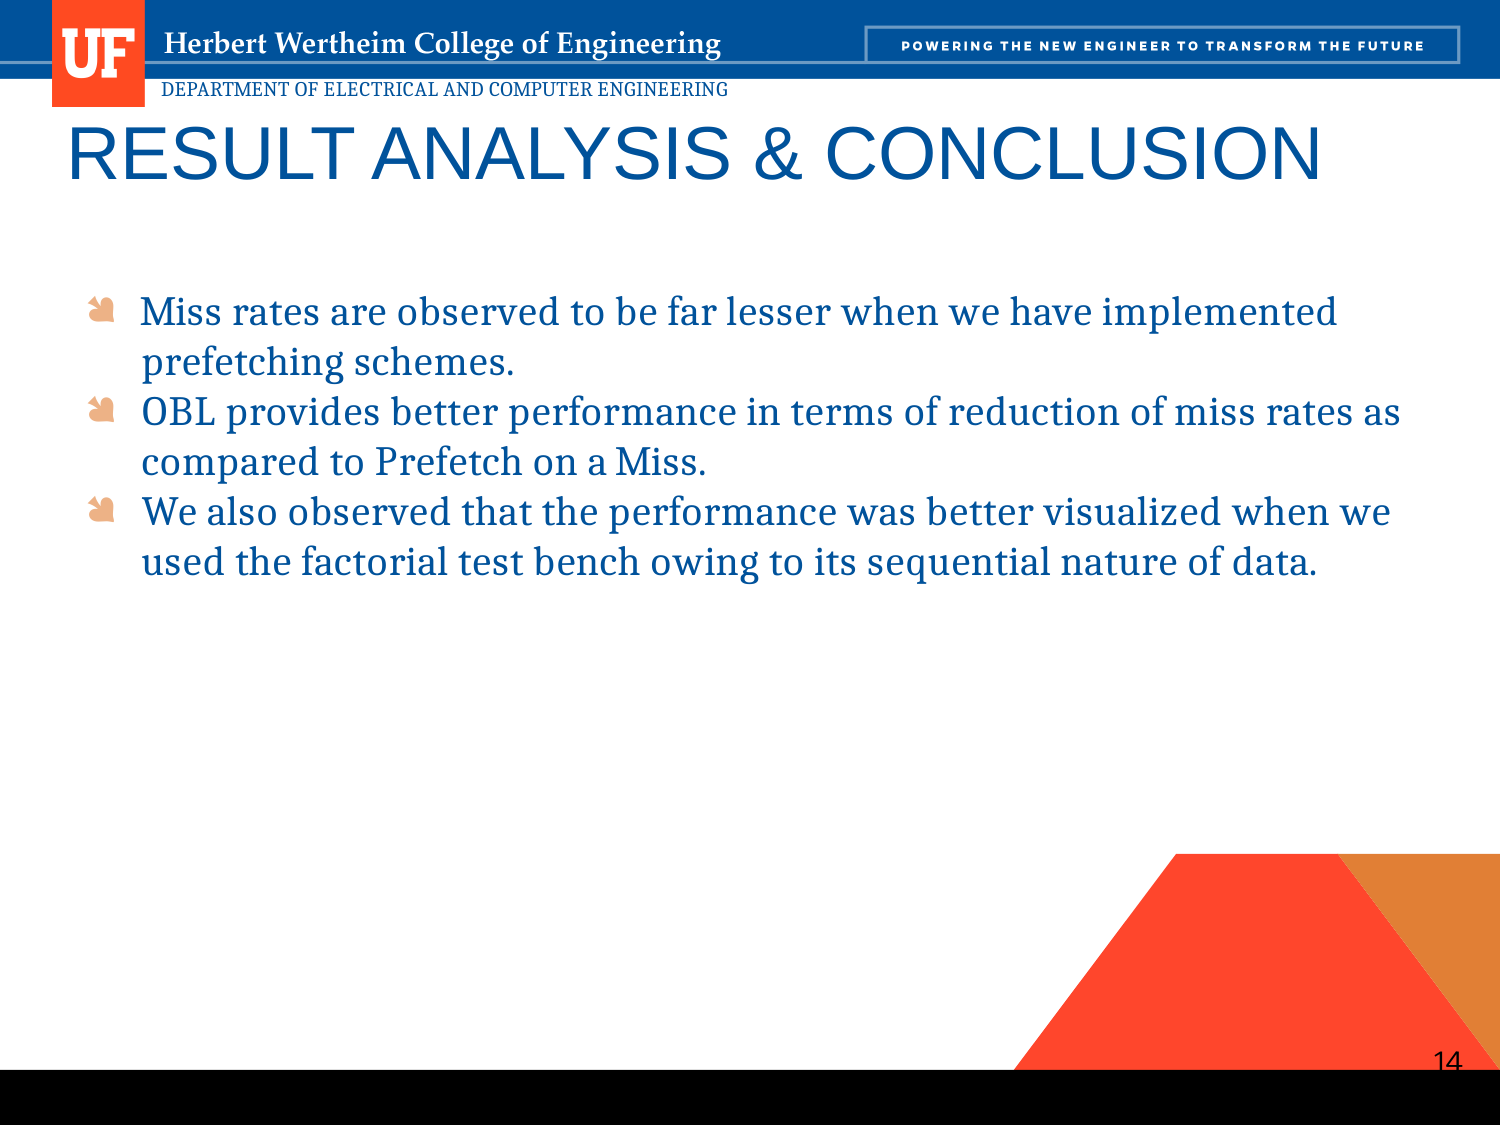

# RESULT ANALYSIS & CONCLUSION
Miss rates are observed to be far lesser when we have implemented prefetching schemes.
OBL provides better performance in terms of reduction of miss rates as compared to Prefetch on a Miss.
We also observed that the performance was better visualized when we used the factorial test bench owing to its sequential nature of data.
14